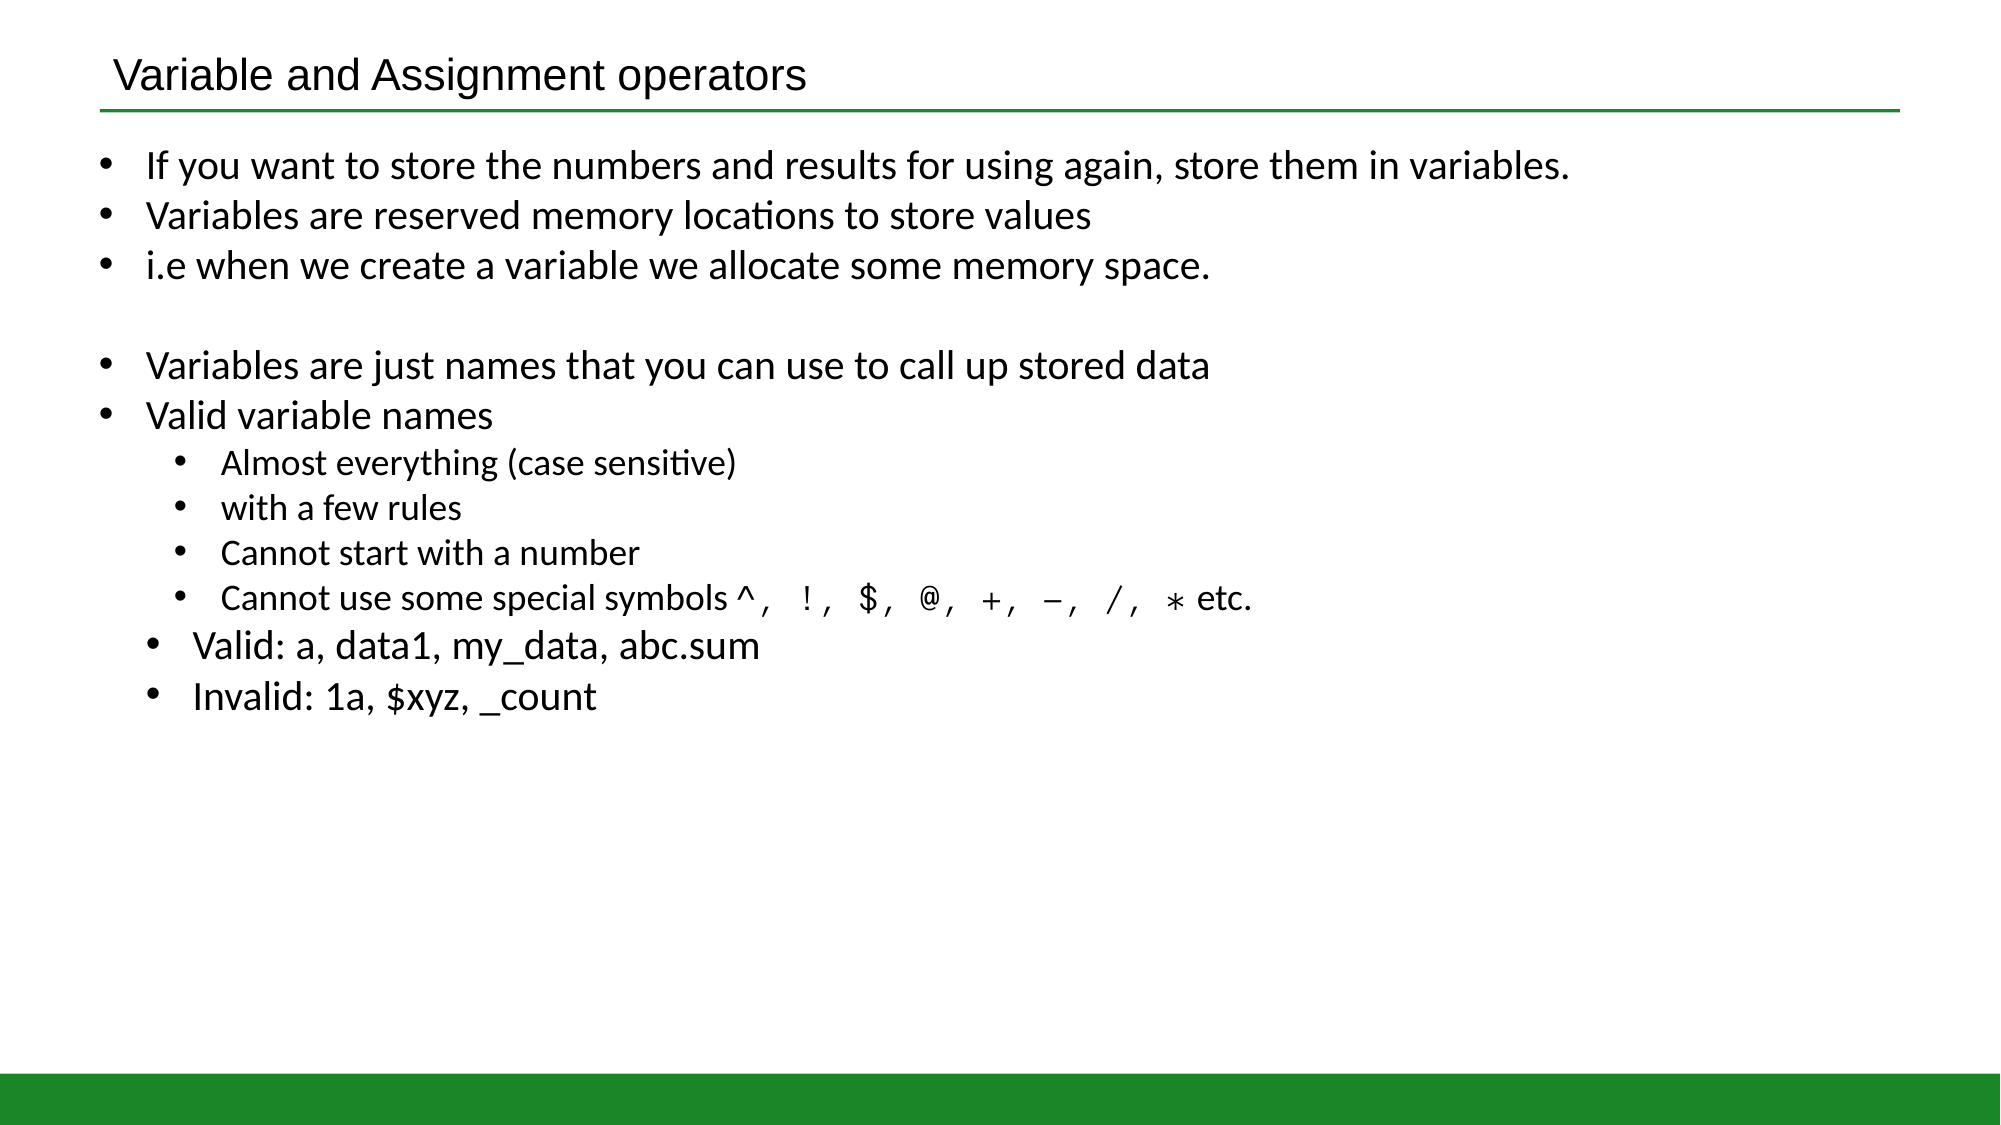

# Variable and Assignment operators
If you want to store the numbers and results for using again, store them in variables.
Variables are reserved memory locations to store values
i.e when we create a variable we allocate some memory space.

Variables are just names that you can use to call up stored data
Valid variable names
Almost everything (case sensitive)
with a few rules
Cannot start with a number
Cannot use some special symbols ^, !, $, @, +, -, /, * etc.
Valid: a, data1, my_data, abc.sum
Invalid: 1a, $xyz, _count